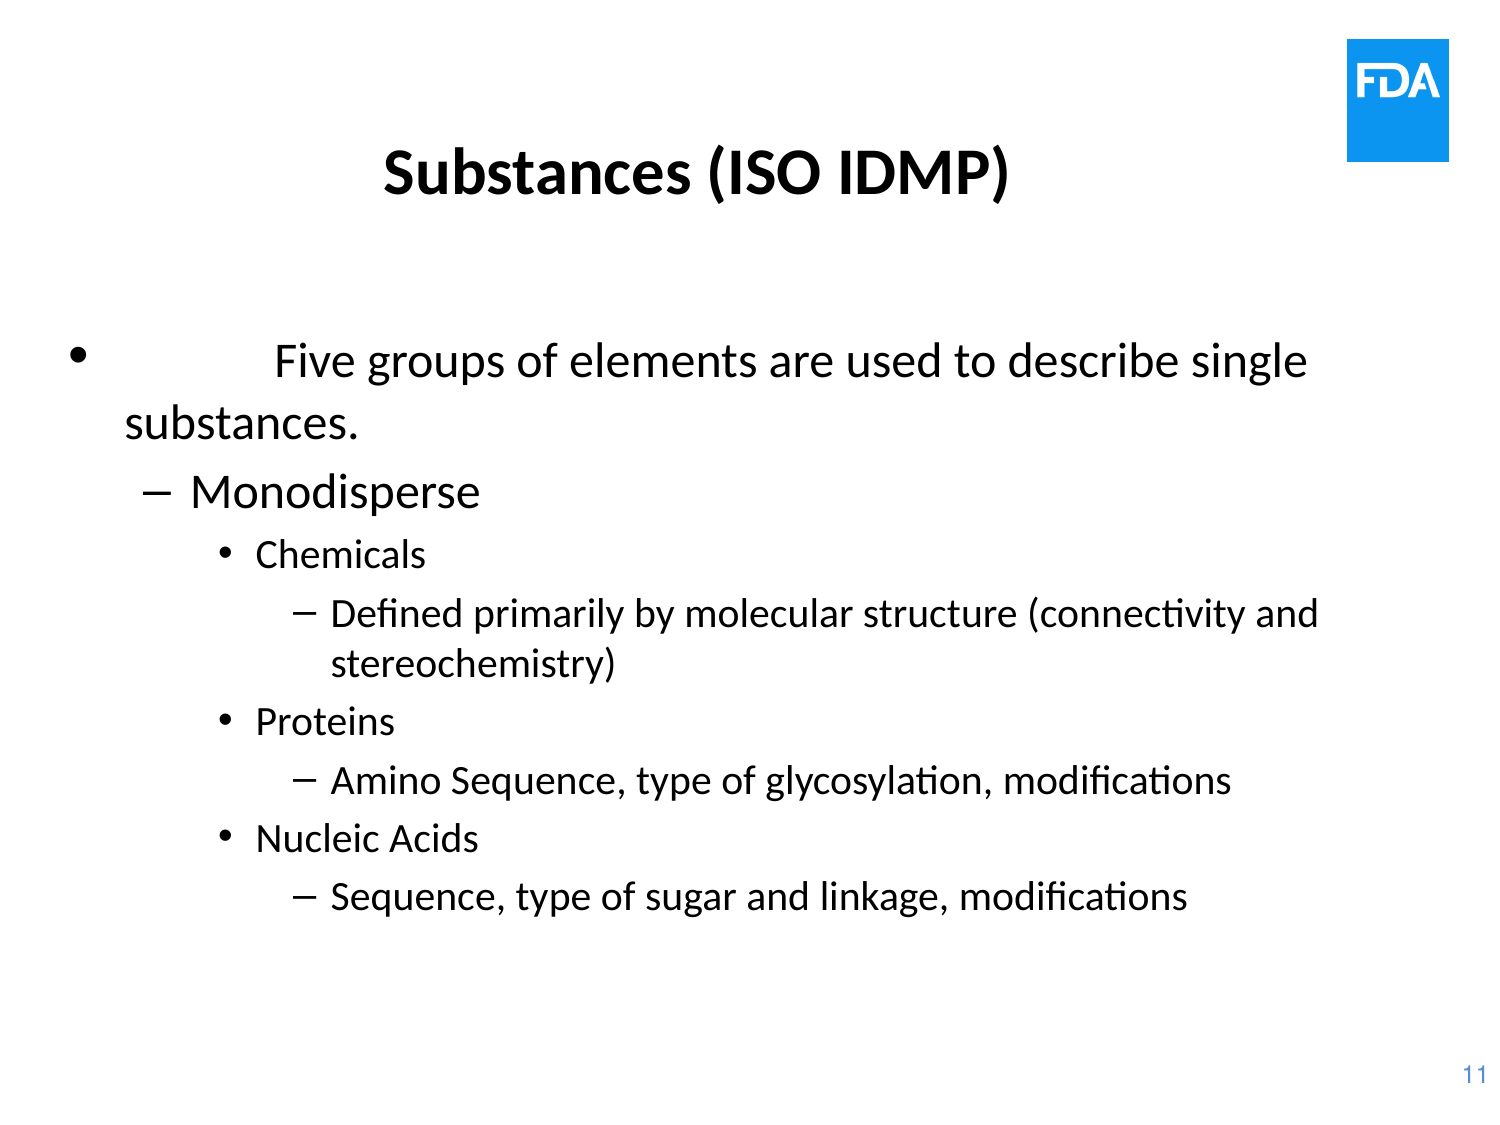

# Substances (ISO IDMP)

	Five groups of elements are used to describe single substances.
Monodisperse
Chemicals
Defined primarily by molecular structure (connectivity and stereochemistry)
Proteins
Amino Sequence, type of glycosylation, modifications
Nucleic Acids
Sequence, type of sugar and linkage, modifications